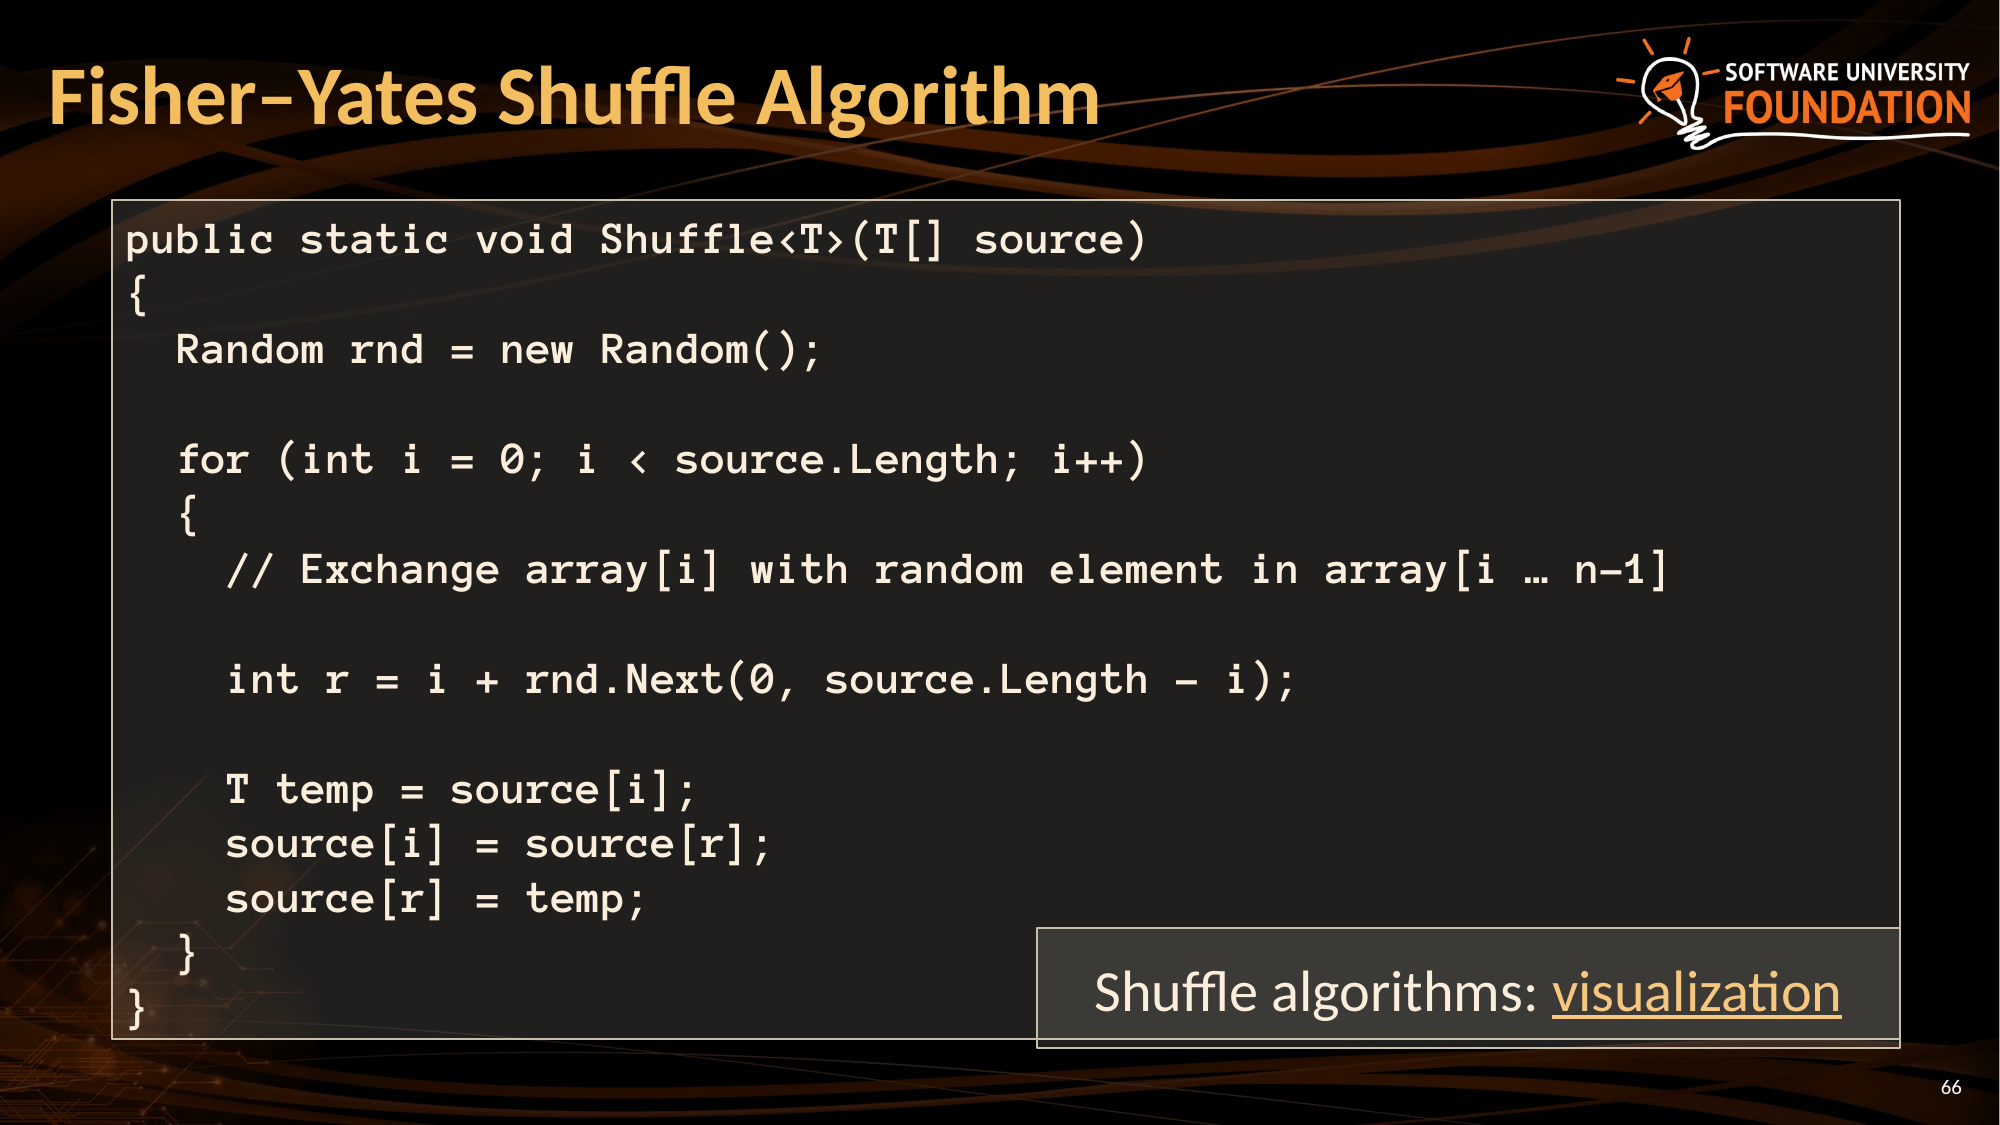

# Fisher–Yates Shuffle Algorithm
public static void Shuffle<T>(T[] source)
{
  Random rnd = new Random();

  for (int i = 0; i < source.Length; i++)
  {
    // Exchange array[i] with random element in array[i … n-1]

    int r = i + rnd.Next(0, source.Length - i);

    T temp = source[i];
    source[i] = source[r];
    source[r] = temp;
  }
}
Shuffle algorithms: visualization
66